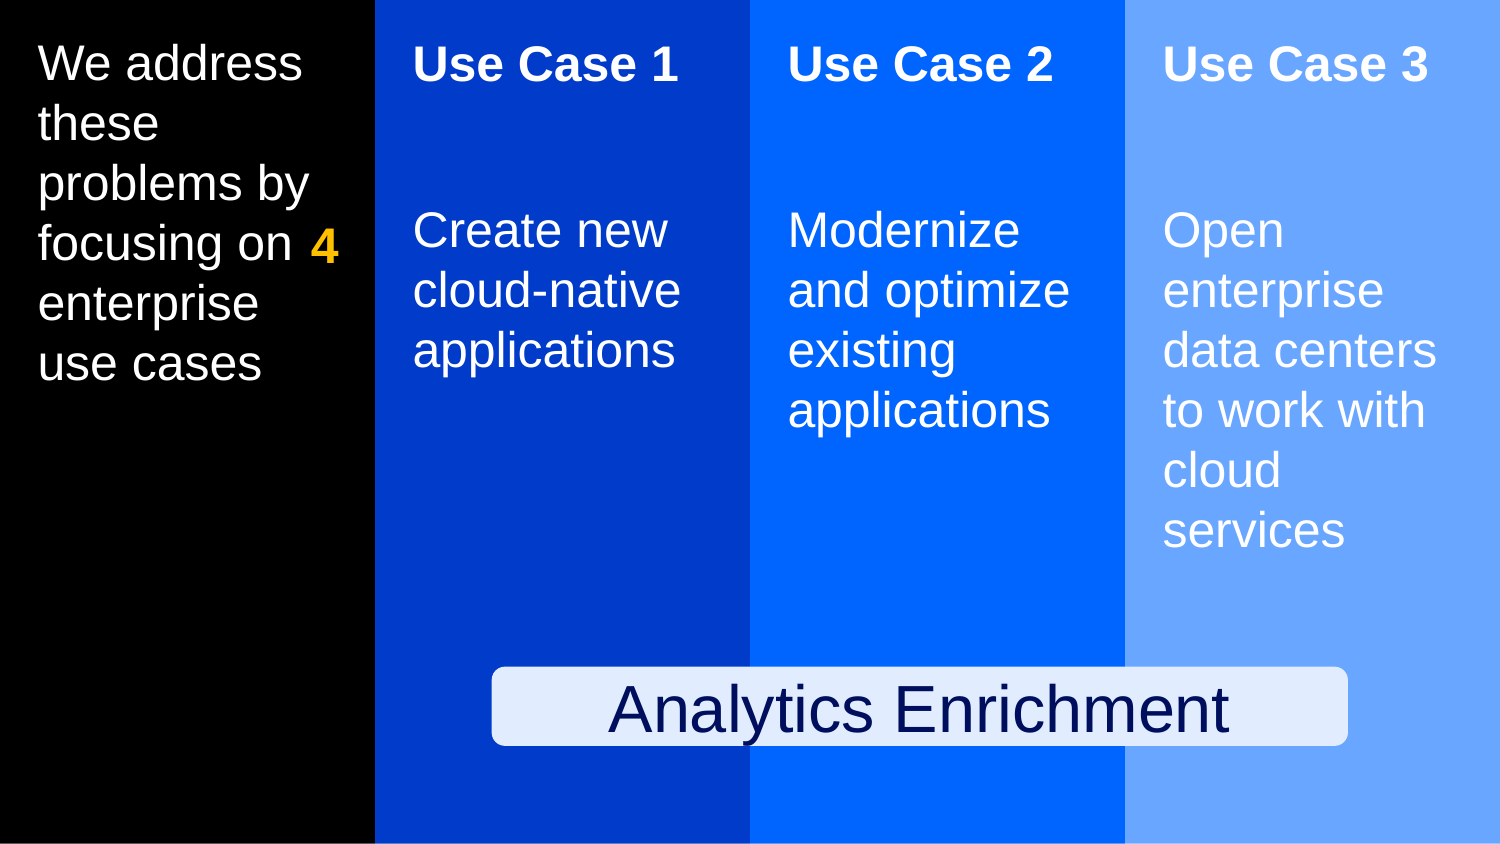

Use Case 1

Create new cloud-native applications
Use Case 2

Modernize and optimize existing applications
Use Case 3

Open enterprise data centers to work with cloud services
We address these problems by focusing on 3 enterprise use cases

4
Analytics Enrichment
19